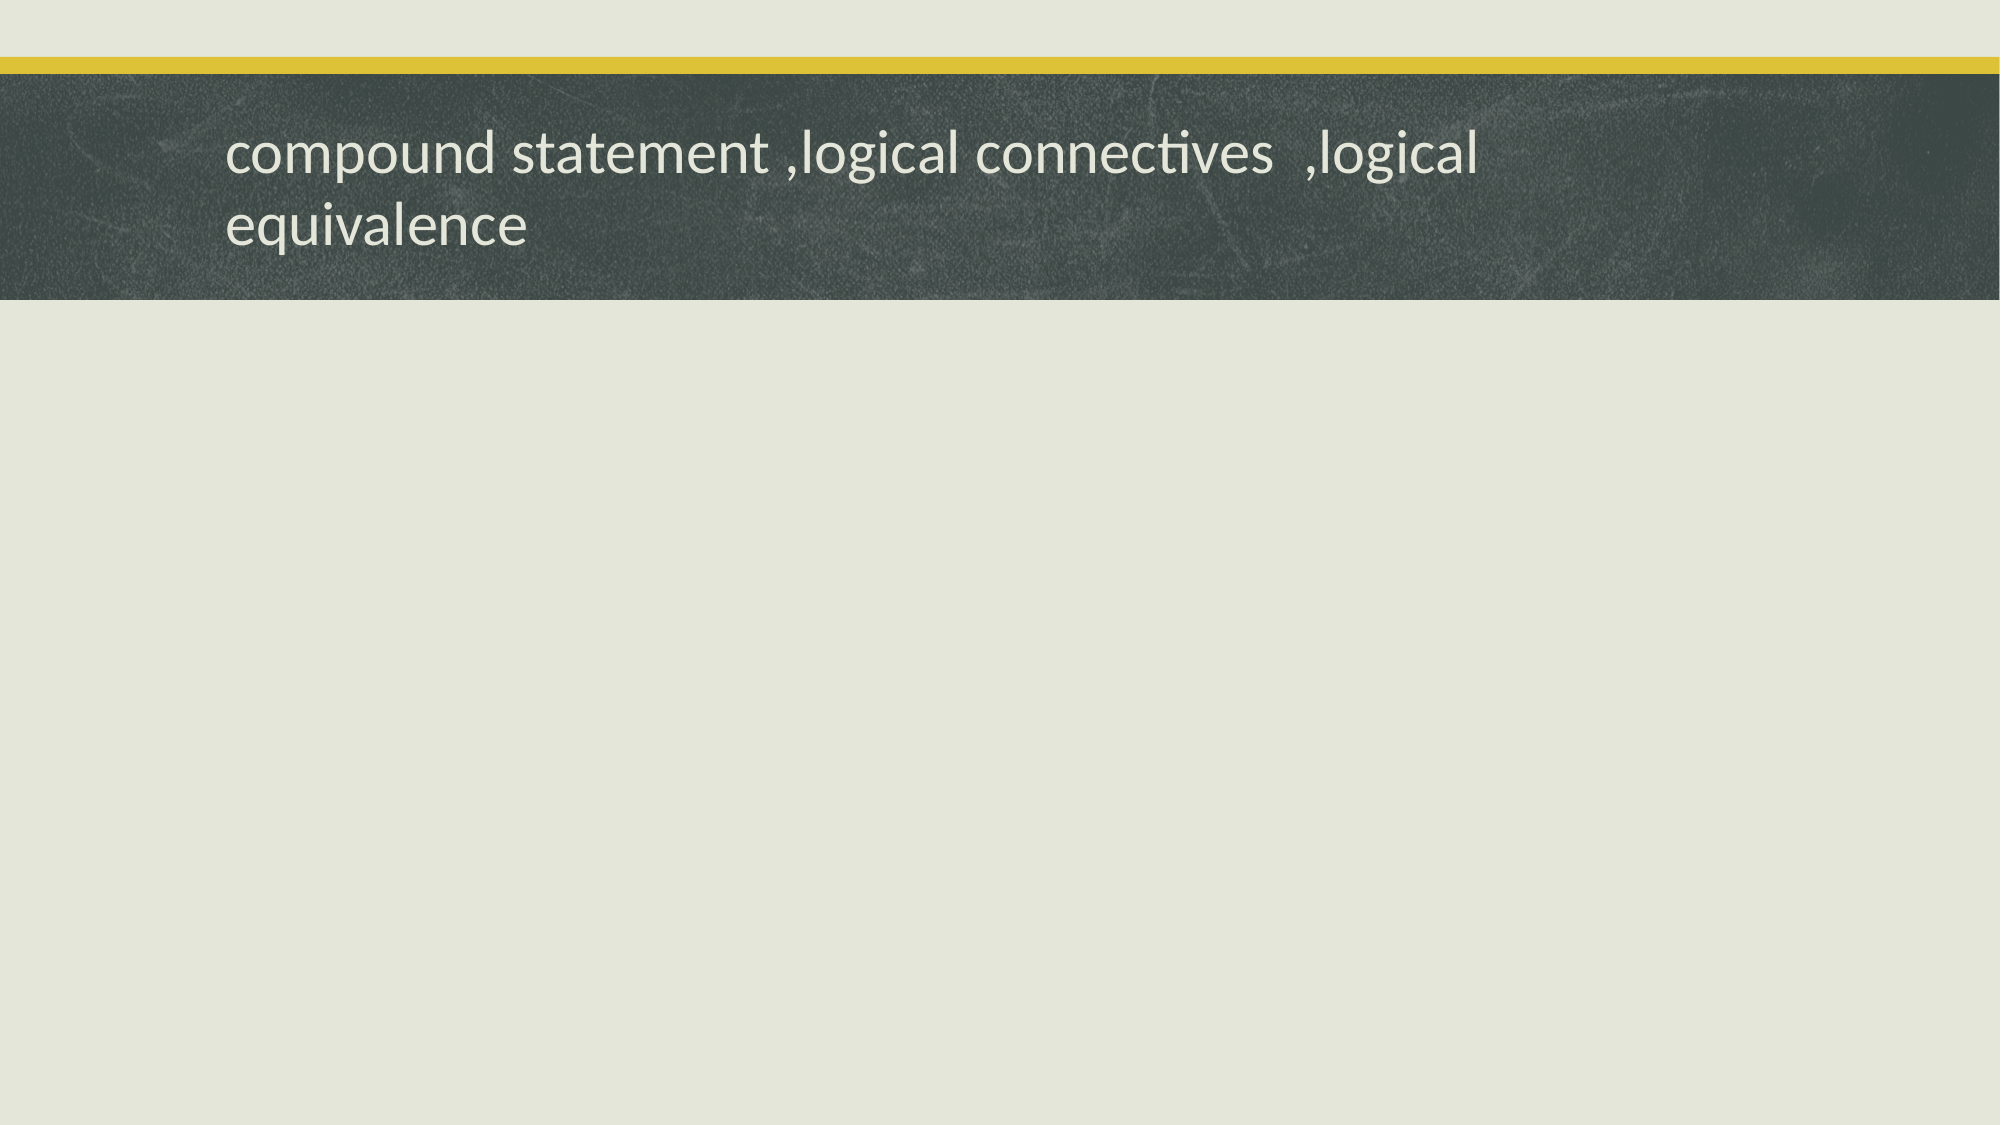

# compound statement ,logical connectives  ,logical equivalence